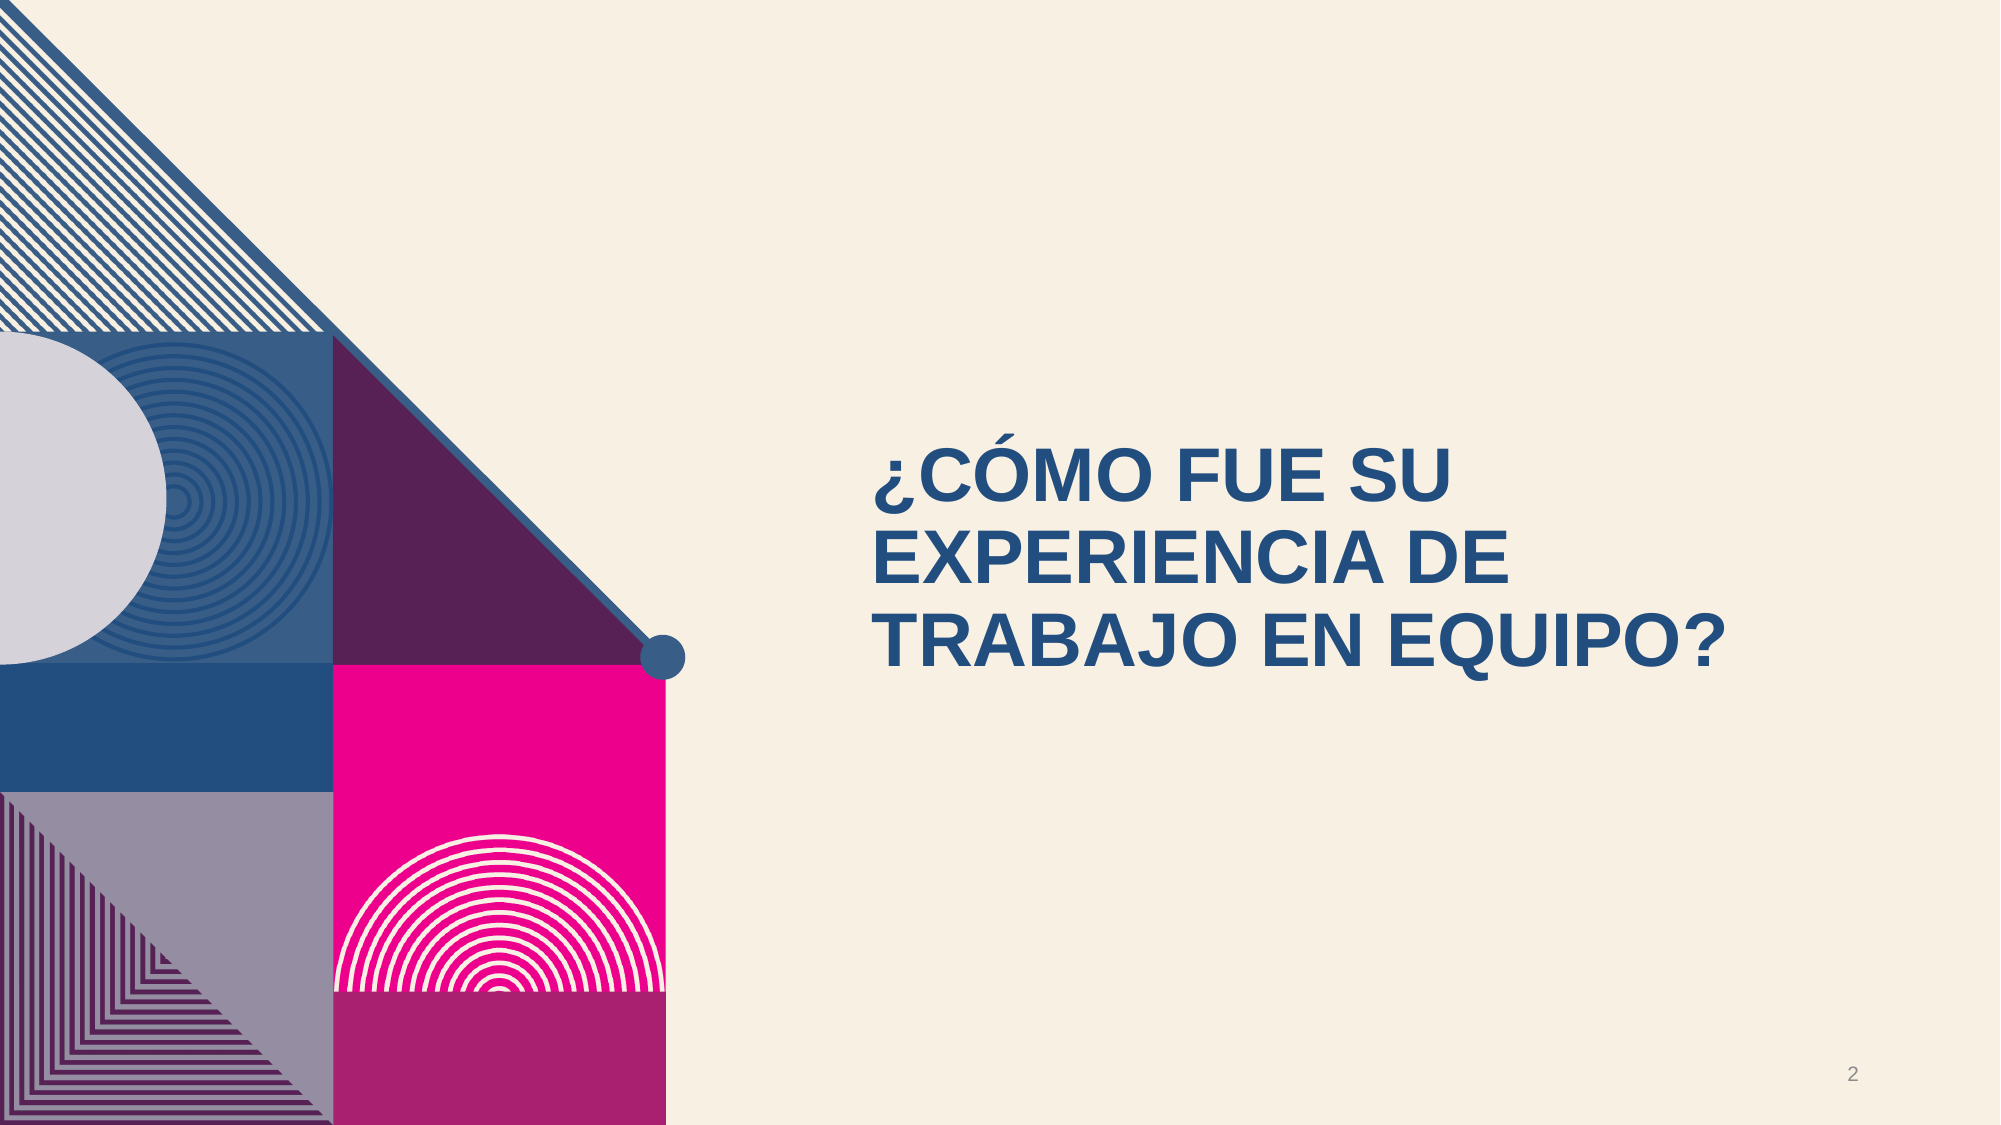

# ¿Cómo fue su experiencia de trabajo en equipo?
2